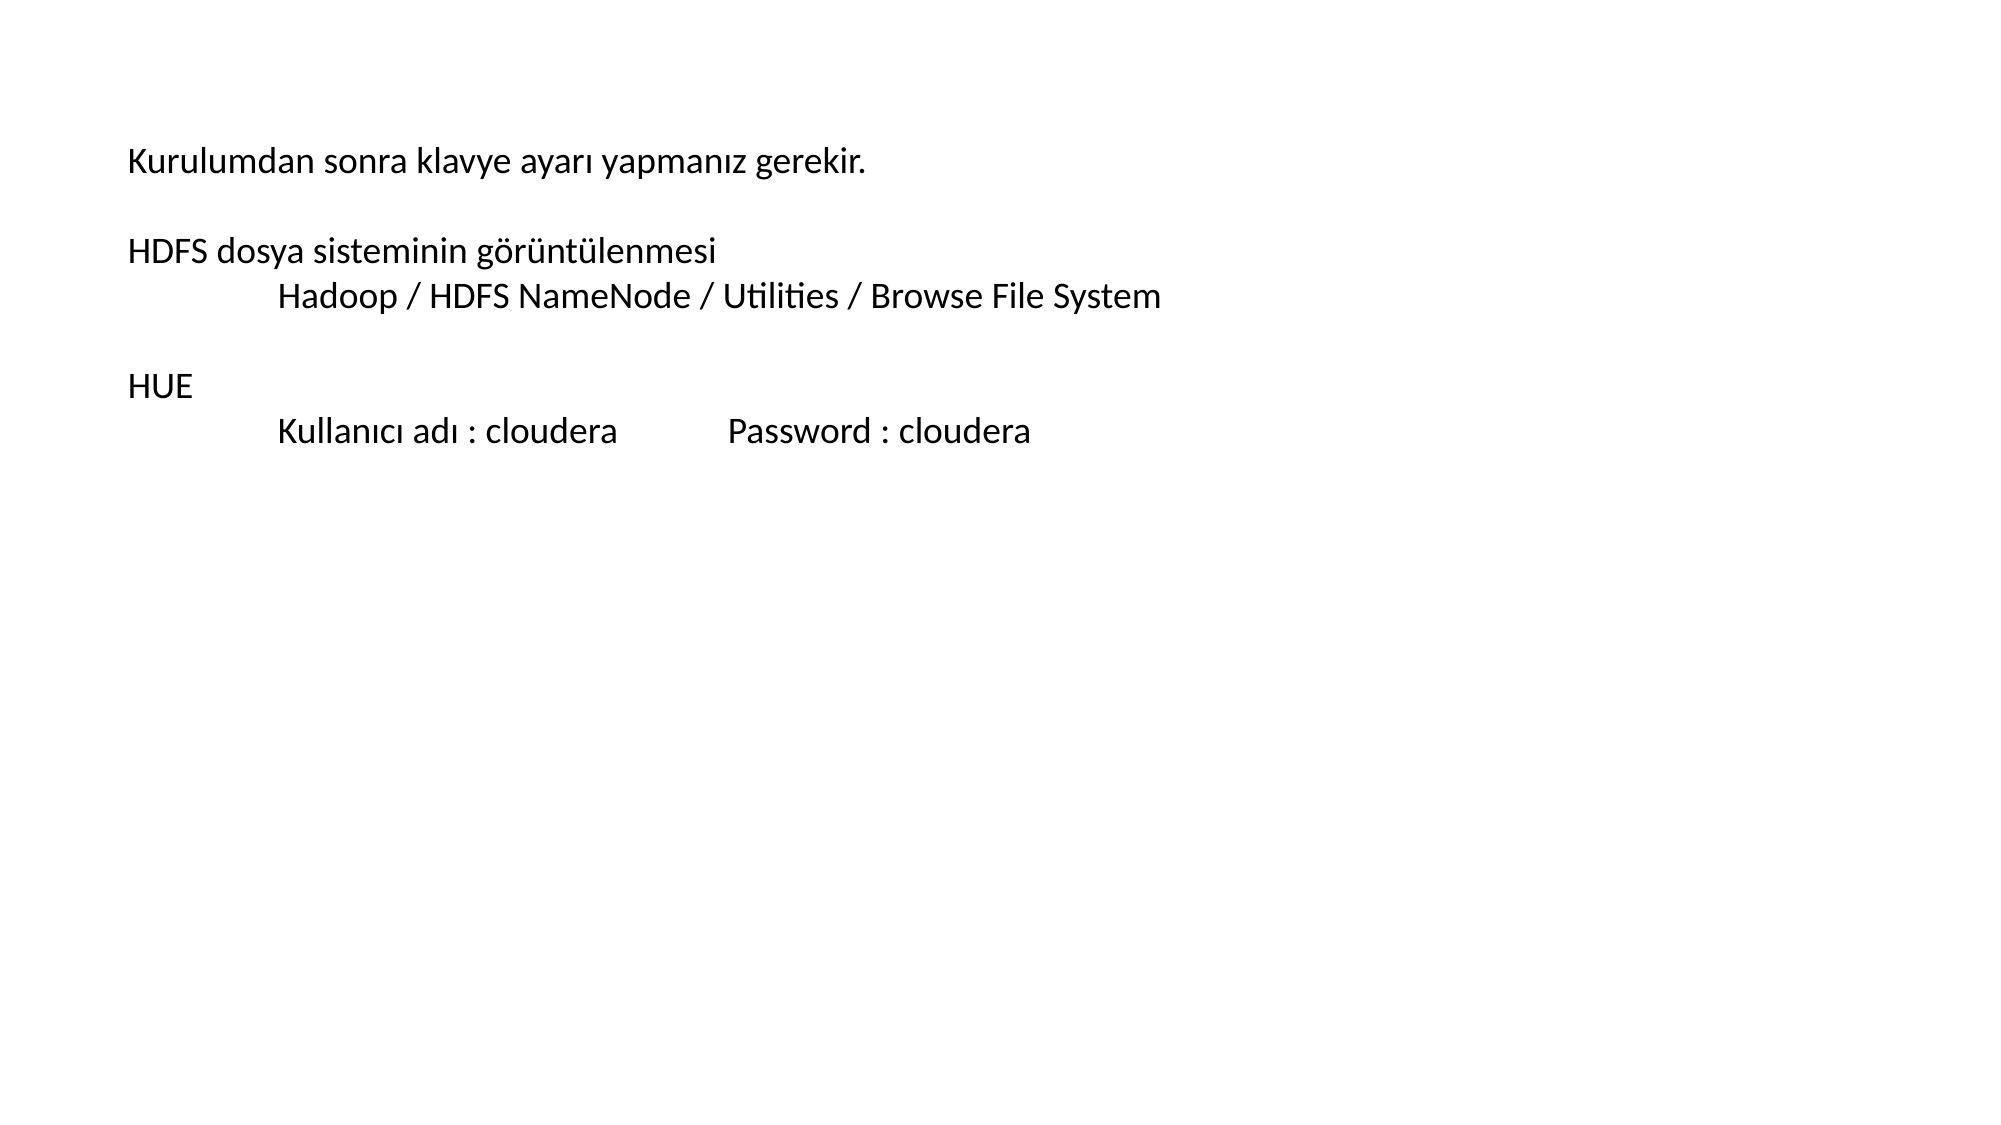

Kurulumdan sonra klavye ayarı yapmanız gerekir.

HDFS dosya sisteminin görüntülenmesi
	Hadoop / HDFS NameNode / Utilities / Browse File System

HUE
	Kullanıcı adı : cloudera	Password : cloudera